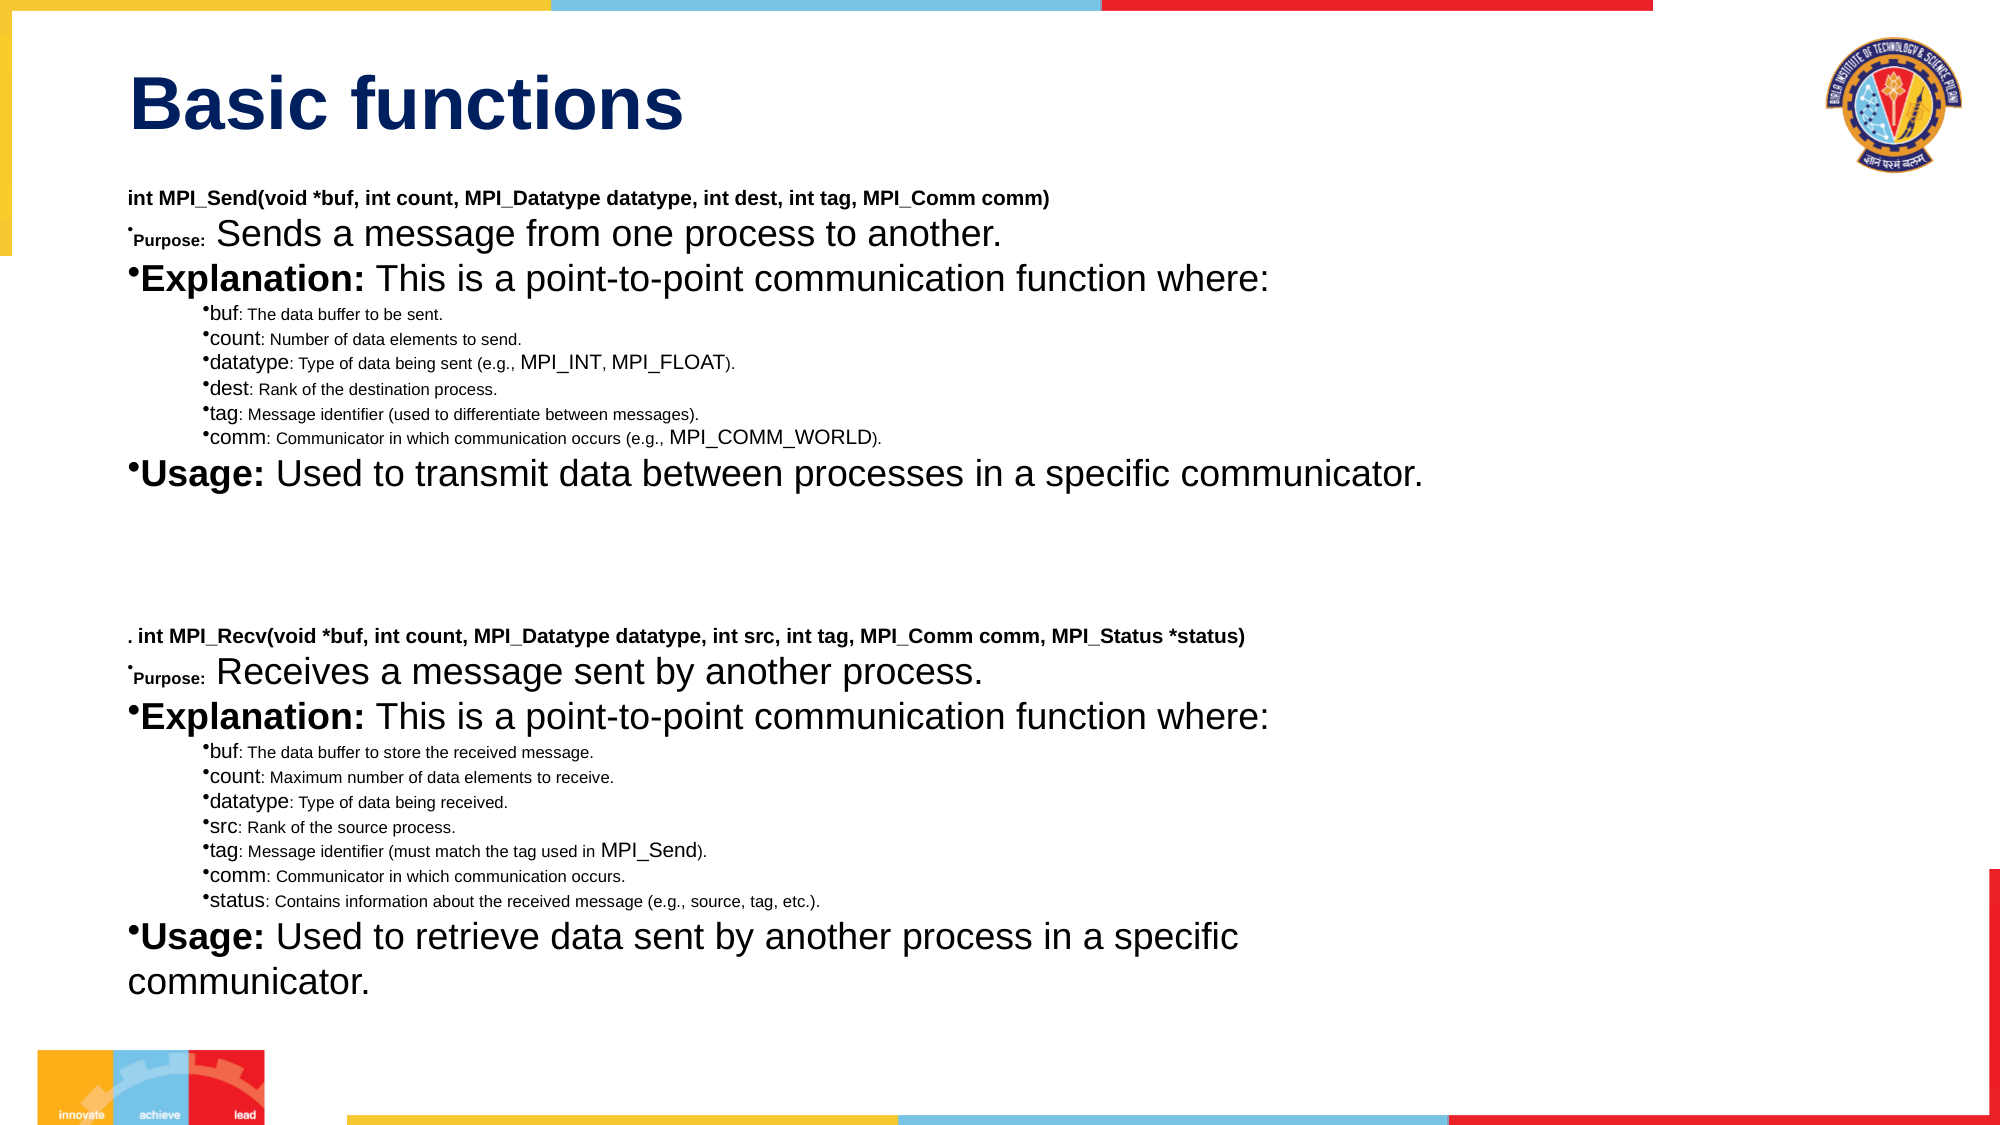

# Basic functions
int MPI_Send(void *buf, int count, MPI_Datatype datatype, int dest, int tag, MPI_Comm comm)
Purpose: Sends a message from one process to another.
Explanation: This is a point-to-point communication function where:
buf: The data buffer to be sent.
count: Number of data elements to send.
datatype: Type of data being sent (e.g., MPI_INT, MPI_FLOAT).
dest: Rank of the destination process.
tag: Message identifier (used to differentiate between messages).
comm: Communicator in which communication occurs (e.g., MPI_COMM_WORLD).
Usage: Used to transmit data between processes in a specific communicator.

. int MPI_Recv(void *buf, int count, MPI_Datatype datatype, int src, int tag, MPI_Comm comm, MPI_Status *status)
Purpose: Receives a message sent by another process.
Explanation: This is a point-to-point communication function where:
buf: The data buffer to store the received message.
count: Maximum number of data elements to receive.
datatype: Type of data being received.
src: Rank of the source process.
tag: Message identifier (must match the tag used in MPI_Send).
comm: Communicator in which communication occurs.
status: Contains information about the received message (e.g., source, tag, etc.).
Usage: Used to retrieve data sent by another process in a specific communicator.